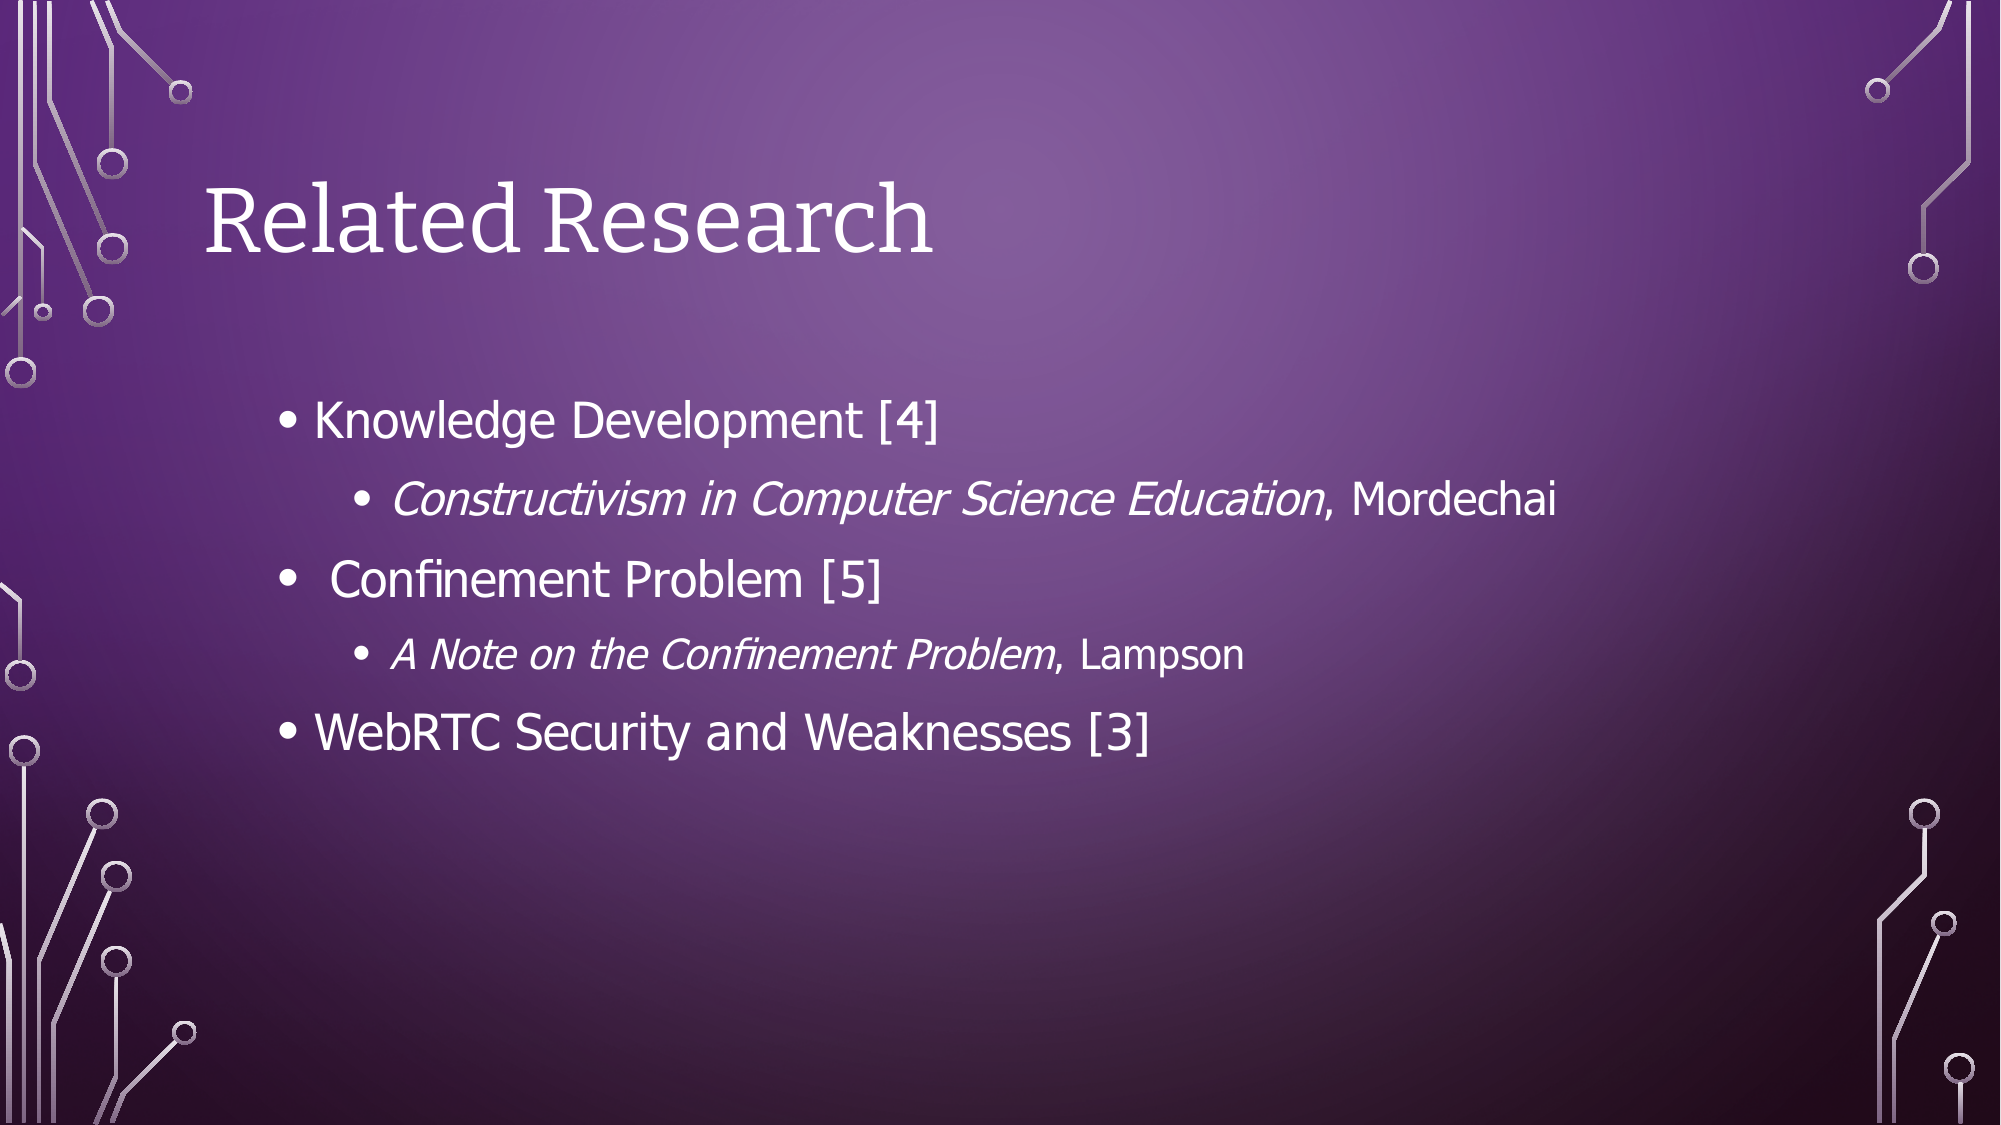

# Related Research
Knowledge Development [4]
Constructivism in Computer Science Education, Mordechai
 Confinement Problem [5]
A Note on the Confinement Problem, Lampson
WebRTC Security and Weaknesses [3]